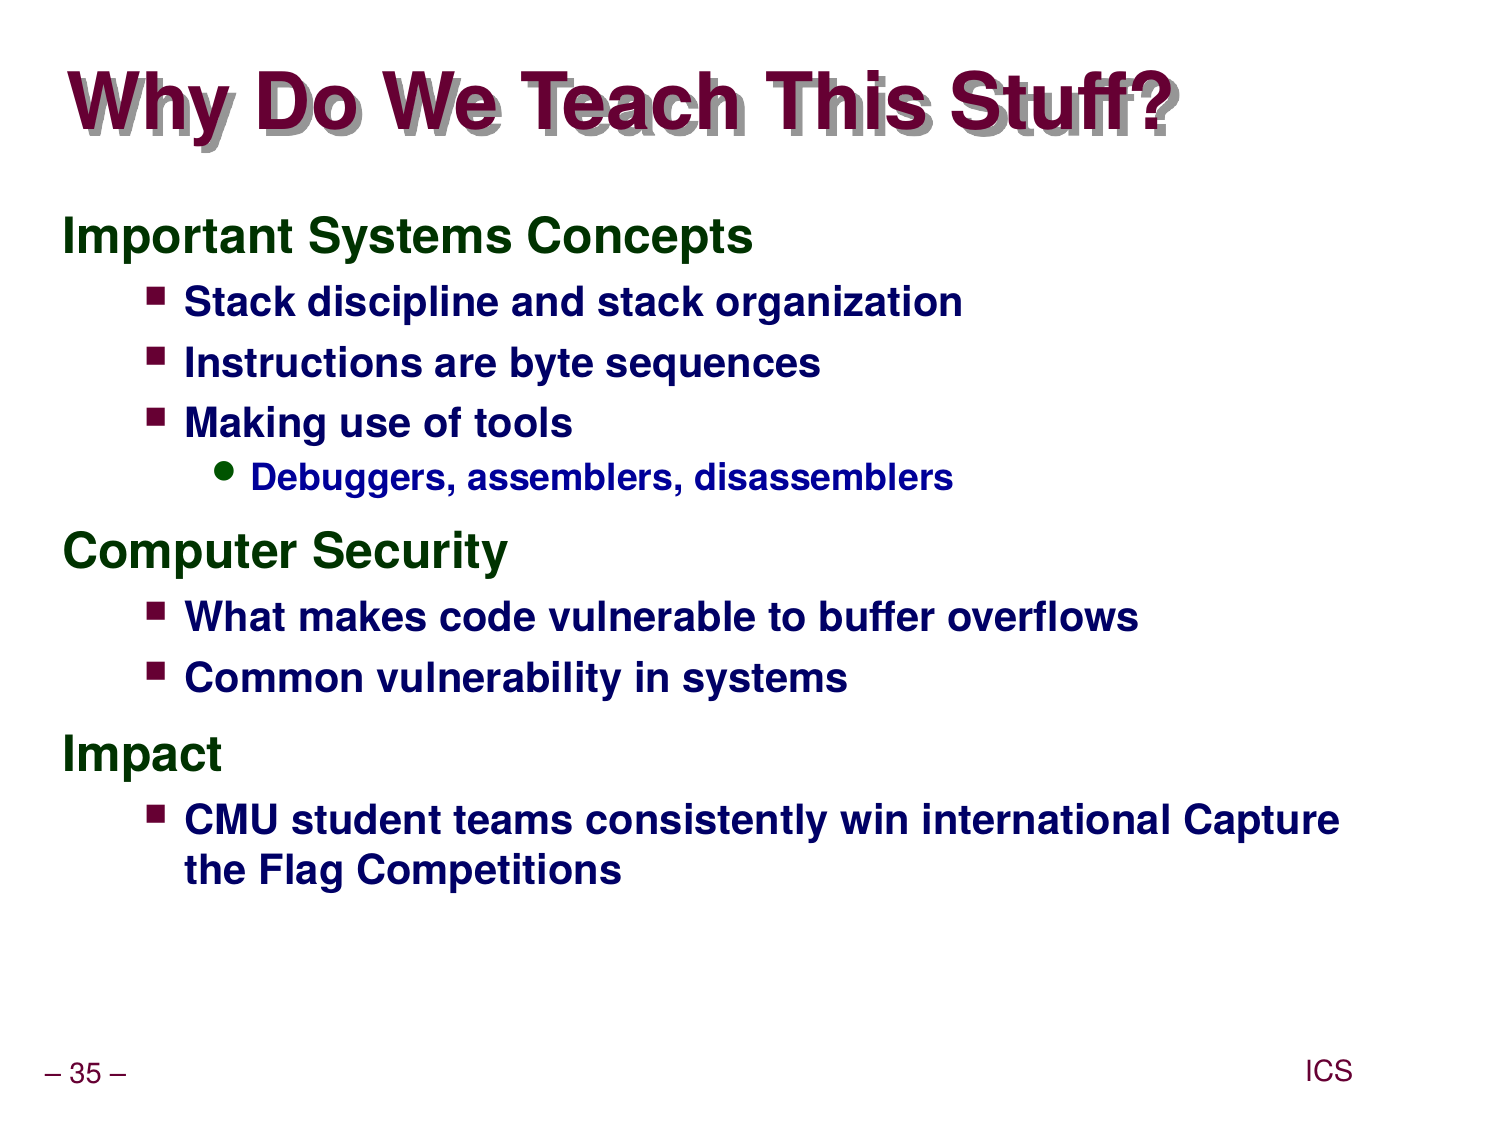

# Why Do We Teach This Stuff?
Important Systems Concepts
Stack discipline and stack organization
Instructions are byte sequences
Making use of tools
Debuggers, assemblers, disassemblers
Computer Security
What makes code vulnerable to buffer overflows
Common vulnerability in systems
Impact
CMU student teams consistently win international Capture the Flag Competitions